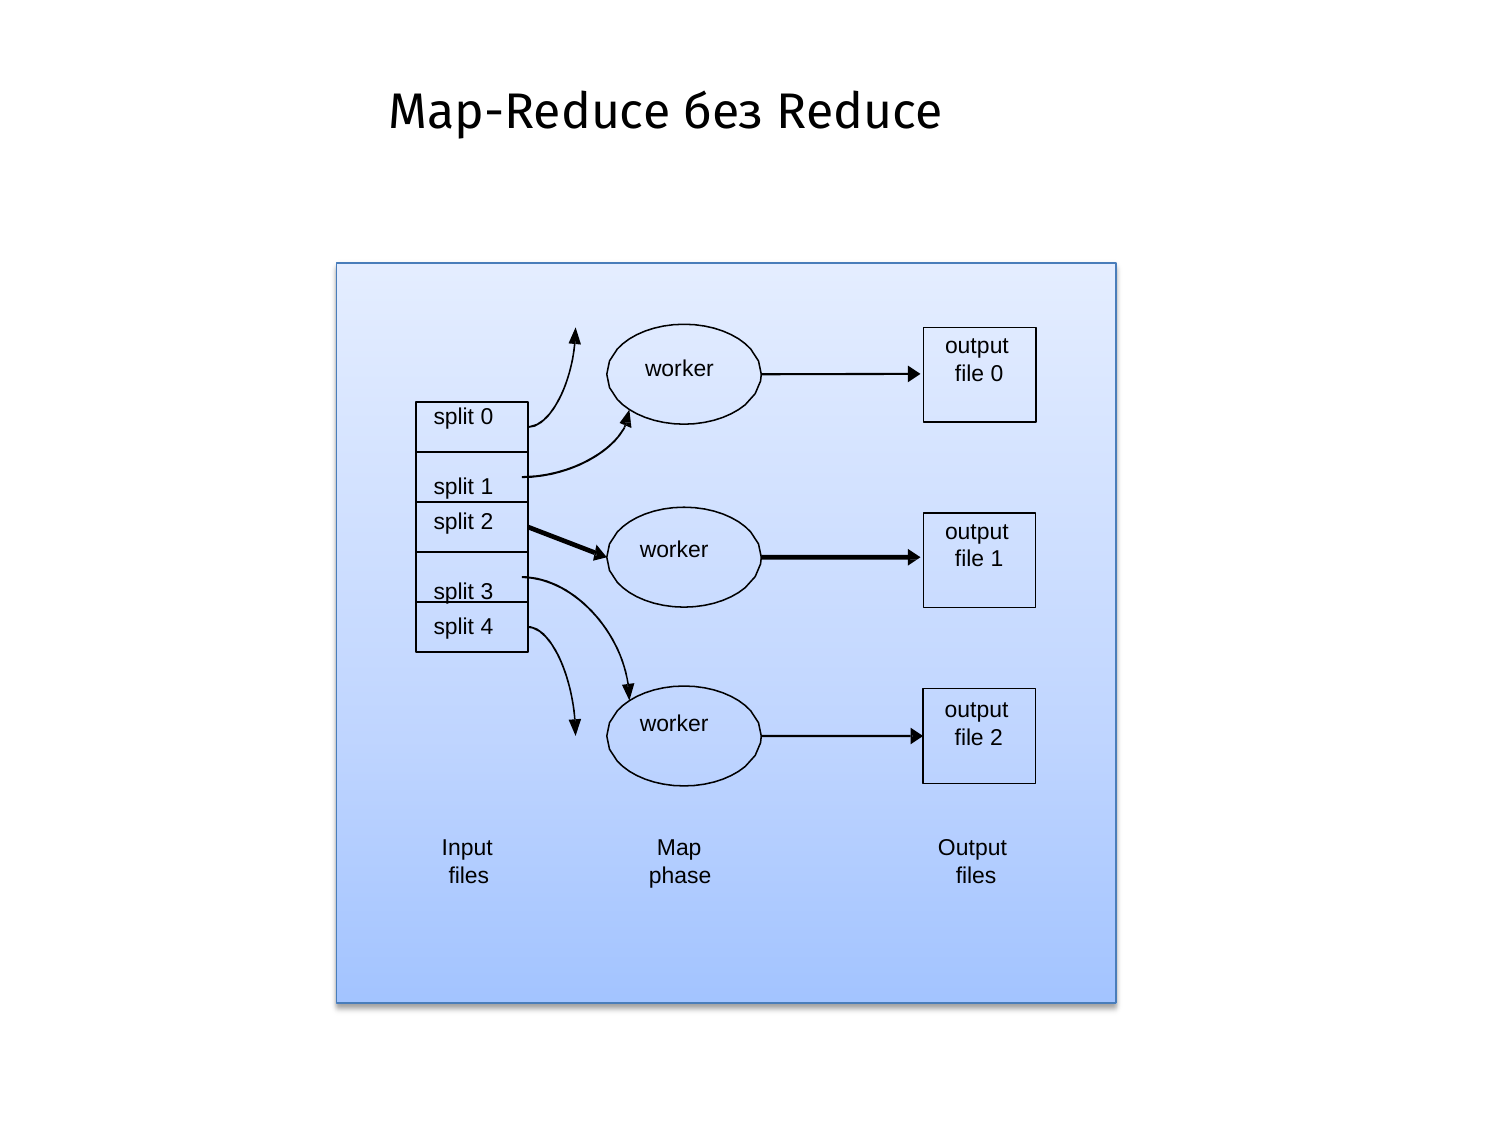

# Map-Reduce без Reduce

output  file 0

worker

split 0

split 1
split 2

split 3
split 4

output  file 1

worker

output
file 2
worker

Input  files
Map  phase
Output  files